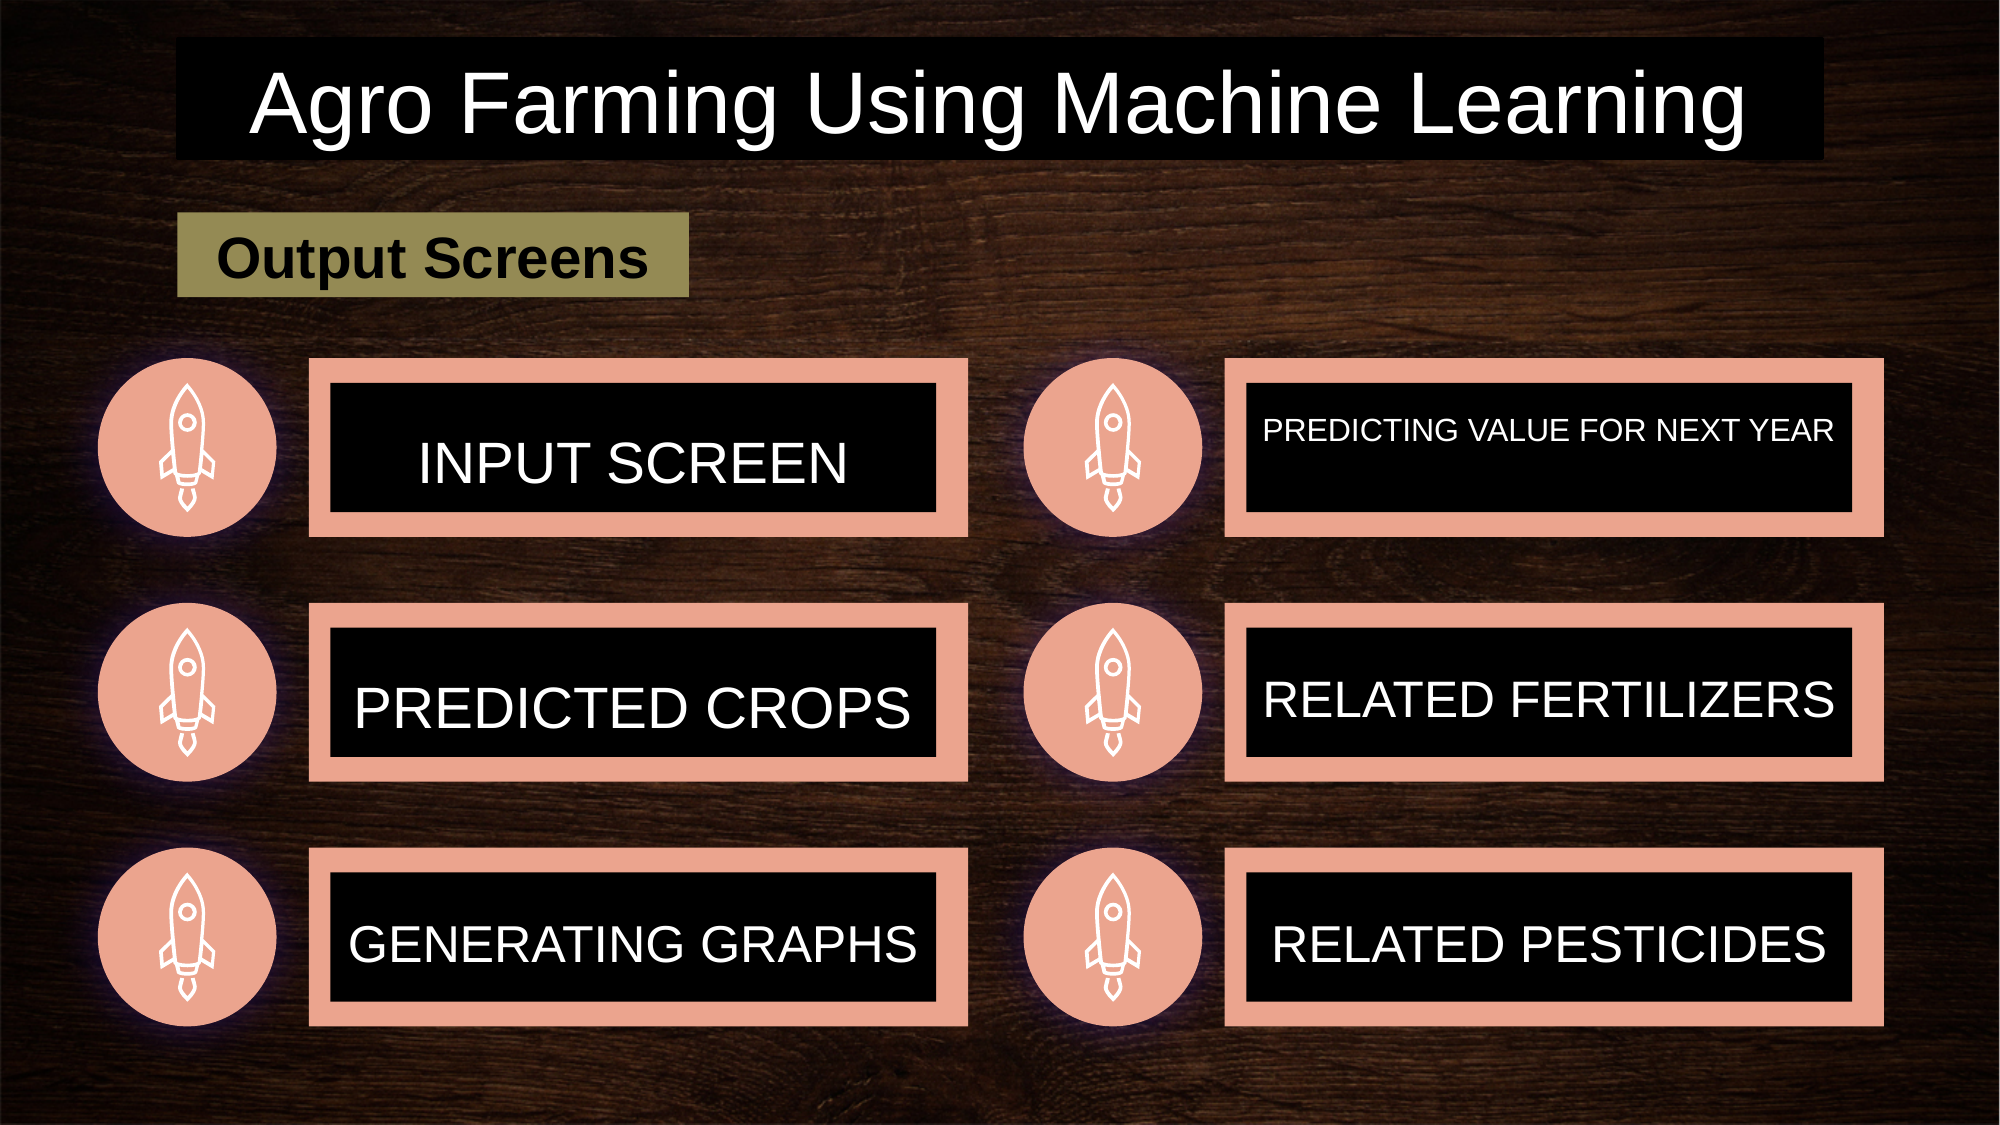

Agro Farming Using Machine Learning
Output Screens
INPUT SCREEN
PREDICTING VALUE FOR NEXT YEAR
PREDICTED CROPS
RELATED FERTILIZERS
GENERATING GRAPHS
RELATED PESTICIDES